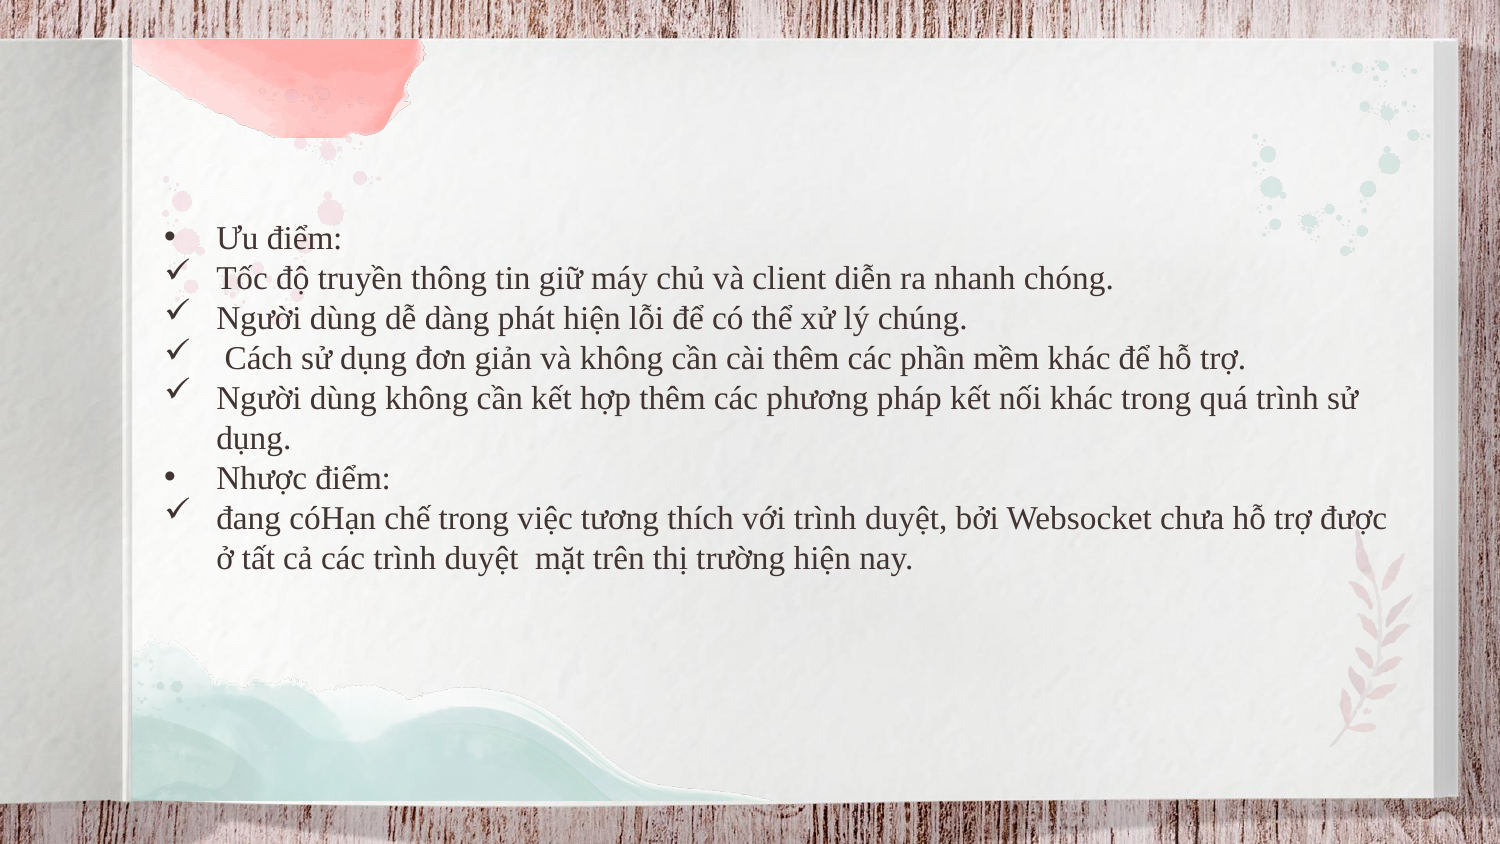

Ưu điểm:
Tốc độ truyền thông tin giữ máy chủ và client diễn ra nhanh chóng.
Người dùng dễ dàng phát hiện lỗi để có thể xử lý chúng.
 Cách sử dụng đơn giản và không cần cài thêm các phần mềm khác để hỗ trợ.
Người dùng không cần kết hợp thêm các phương pháp kết nối khác trong quá trình sử dụng.
Nhược điểm:
đang cóHạn chế trong việc tương thích với trình duyệt, bởi Websocket chưa hỗ trợ được ở tất cả các trình duyệt  mặt trên thị trường hiện nay.